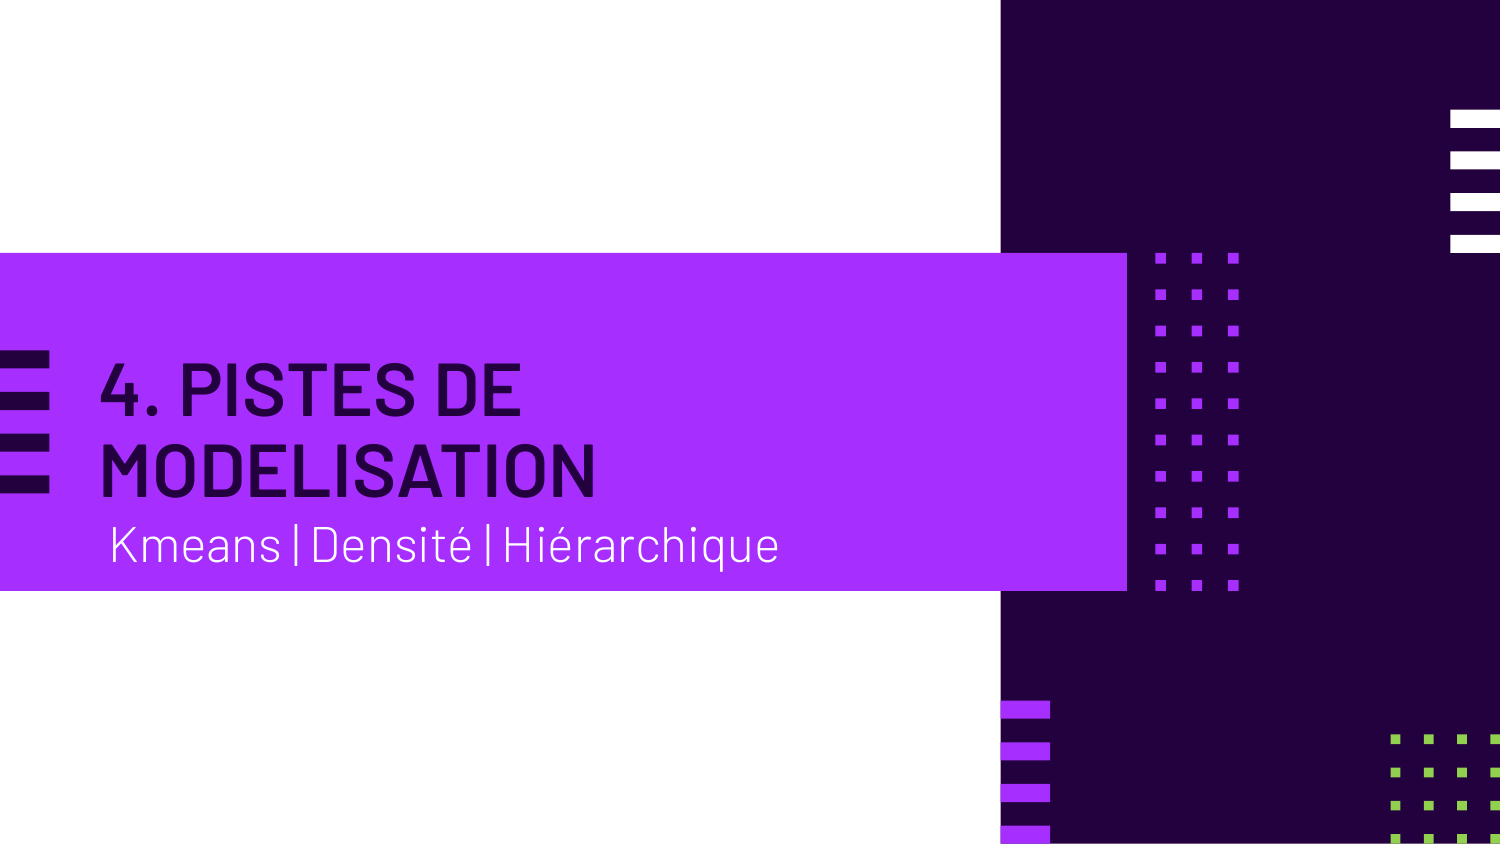

# 4. PISTES DE MODELISATION
 Kmeans | Densité | Hiérarchique